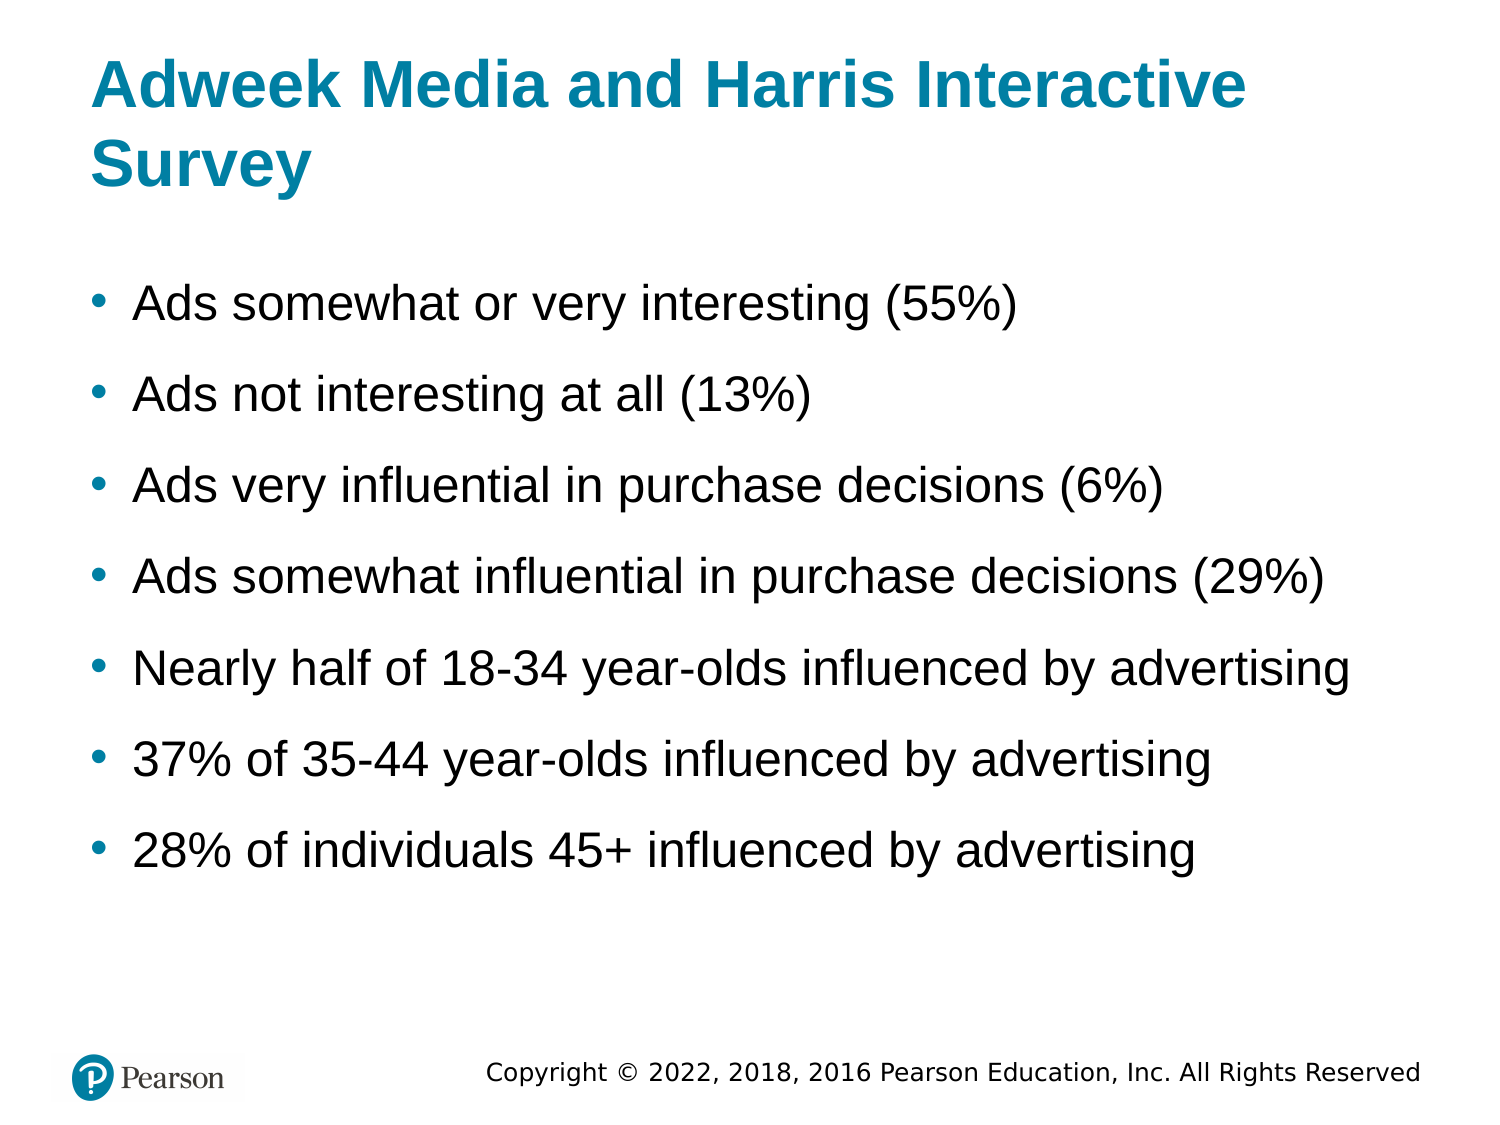

# Adweek Media and Harris Interactive Survey
Ads somewhat or very interesting (55%)
Ads not interesting at all (13%)
Ads very influential in purchase decisions (6%)
Ads somewhat influential in purchase decisions (29%)
Nearly half of 18-34 year-olds influenced by advertising
37% of 35-44 year-olds influenced by advertising
28% of individuals 45+ influenced by advertising